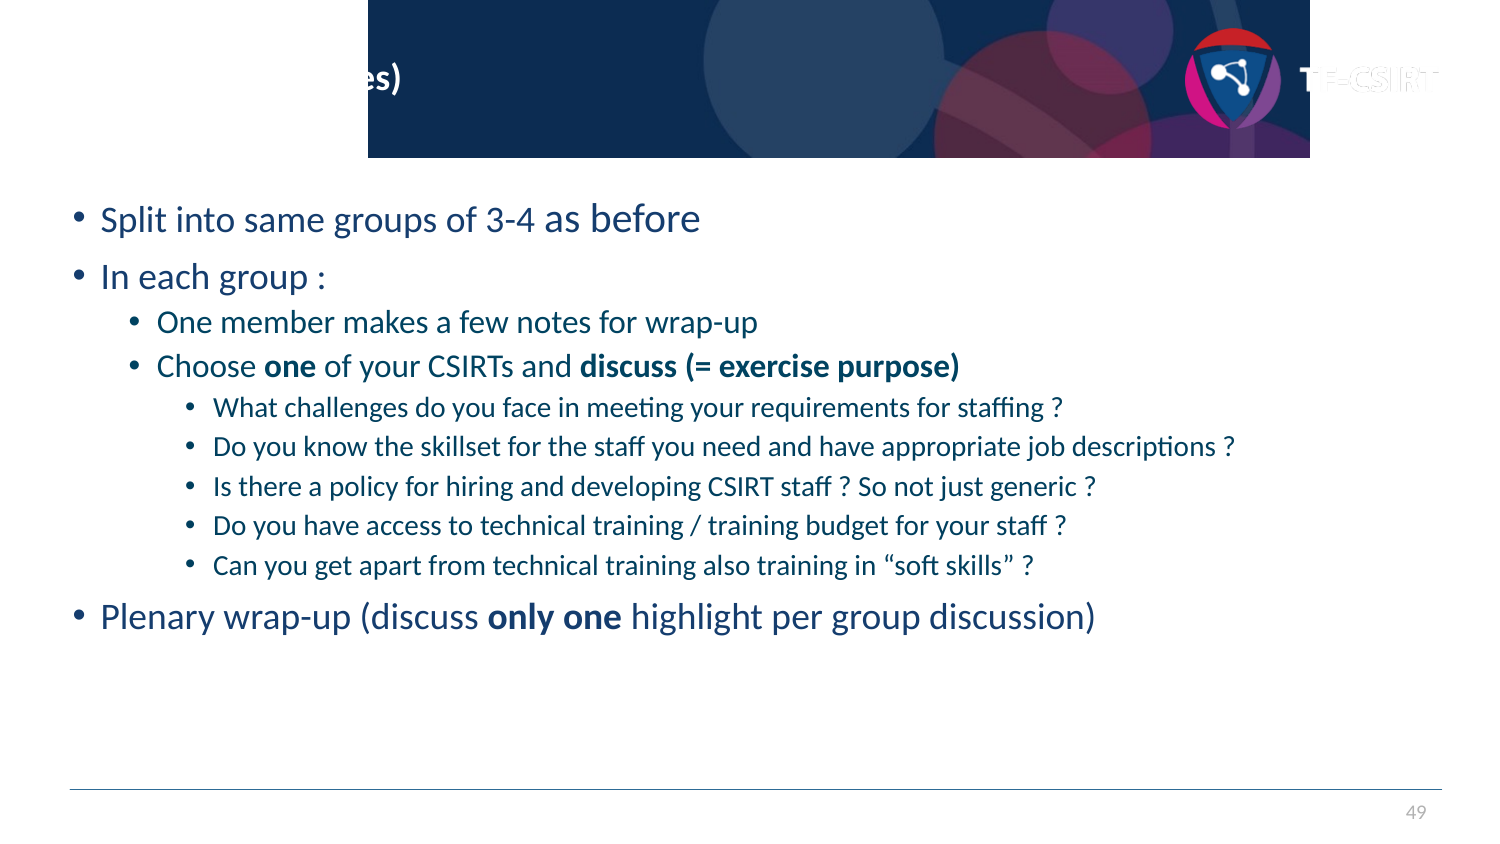

# Exercise (15 minutes)
Split into same groups of 3-4 as before
In each group :
One member makes a few notes for wrap-up
Choose one of your CSIRTs and discuss (= exercise purpose)
What challenges do you face in meeting your requirements for staffing ?
Do you know the skillset for the staff you need and have appropriate job descriptions ?
Is there a policy for hiring and developing CSIRT staff ? So not just generic ?
Do you have access to technical training / training budget for your staff ?
Can you get apart from technical training also training in “soft skills” ?
Plenary wrap-up (discuss only one highlight per group discussion)

49